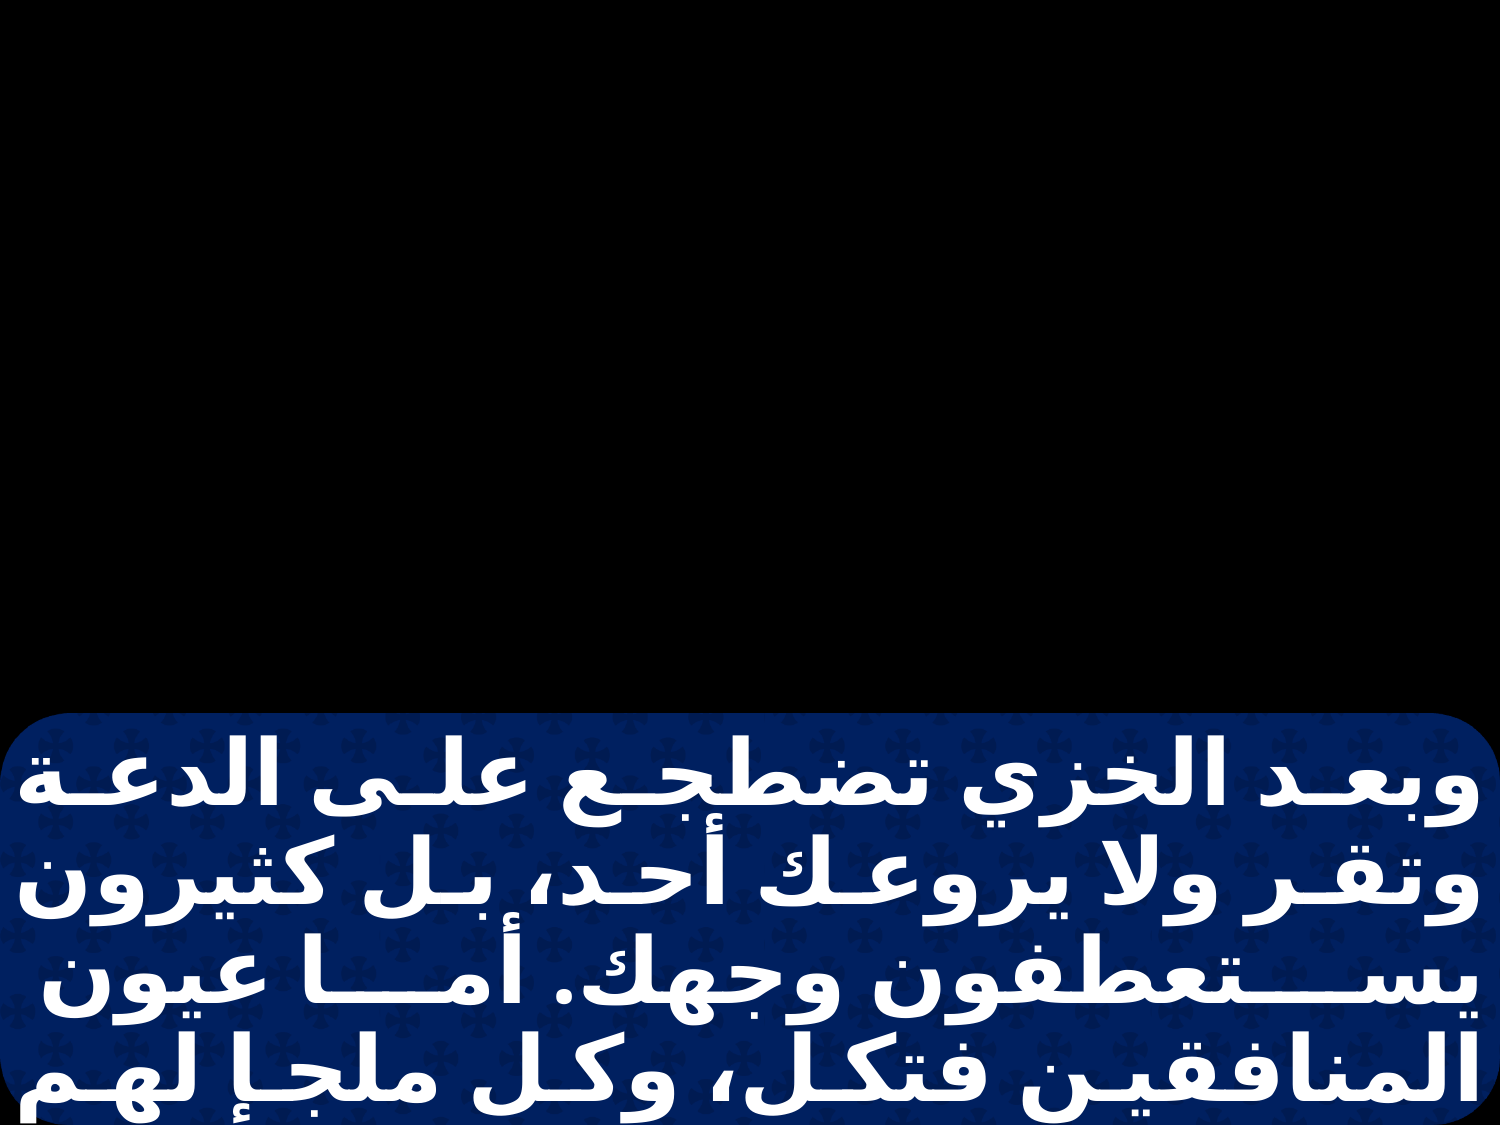

وبعد الخزي تضطجع على الدعة وتقر ولا يروعك أحد، بل كثيرون يستعطفون وجهك. أما عيون  المنافقين فتكل، وكل ملجإ لهم يبيد، ويذهب رجاؤهم كروح فائضة.